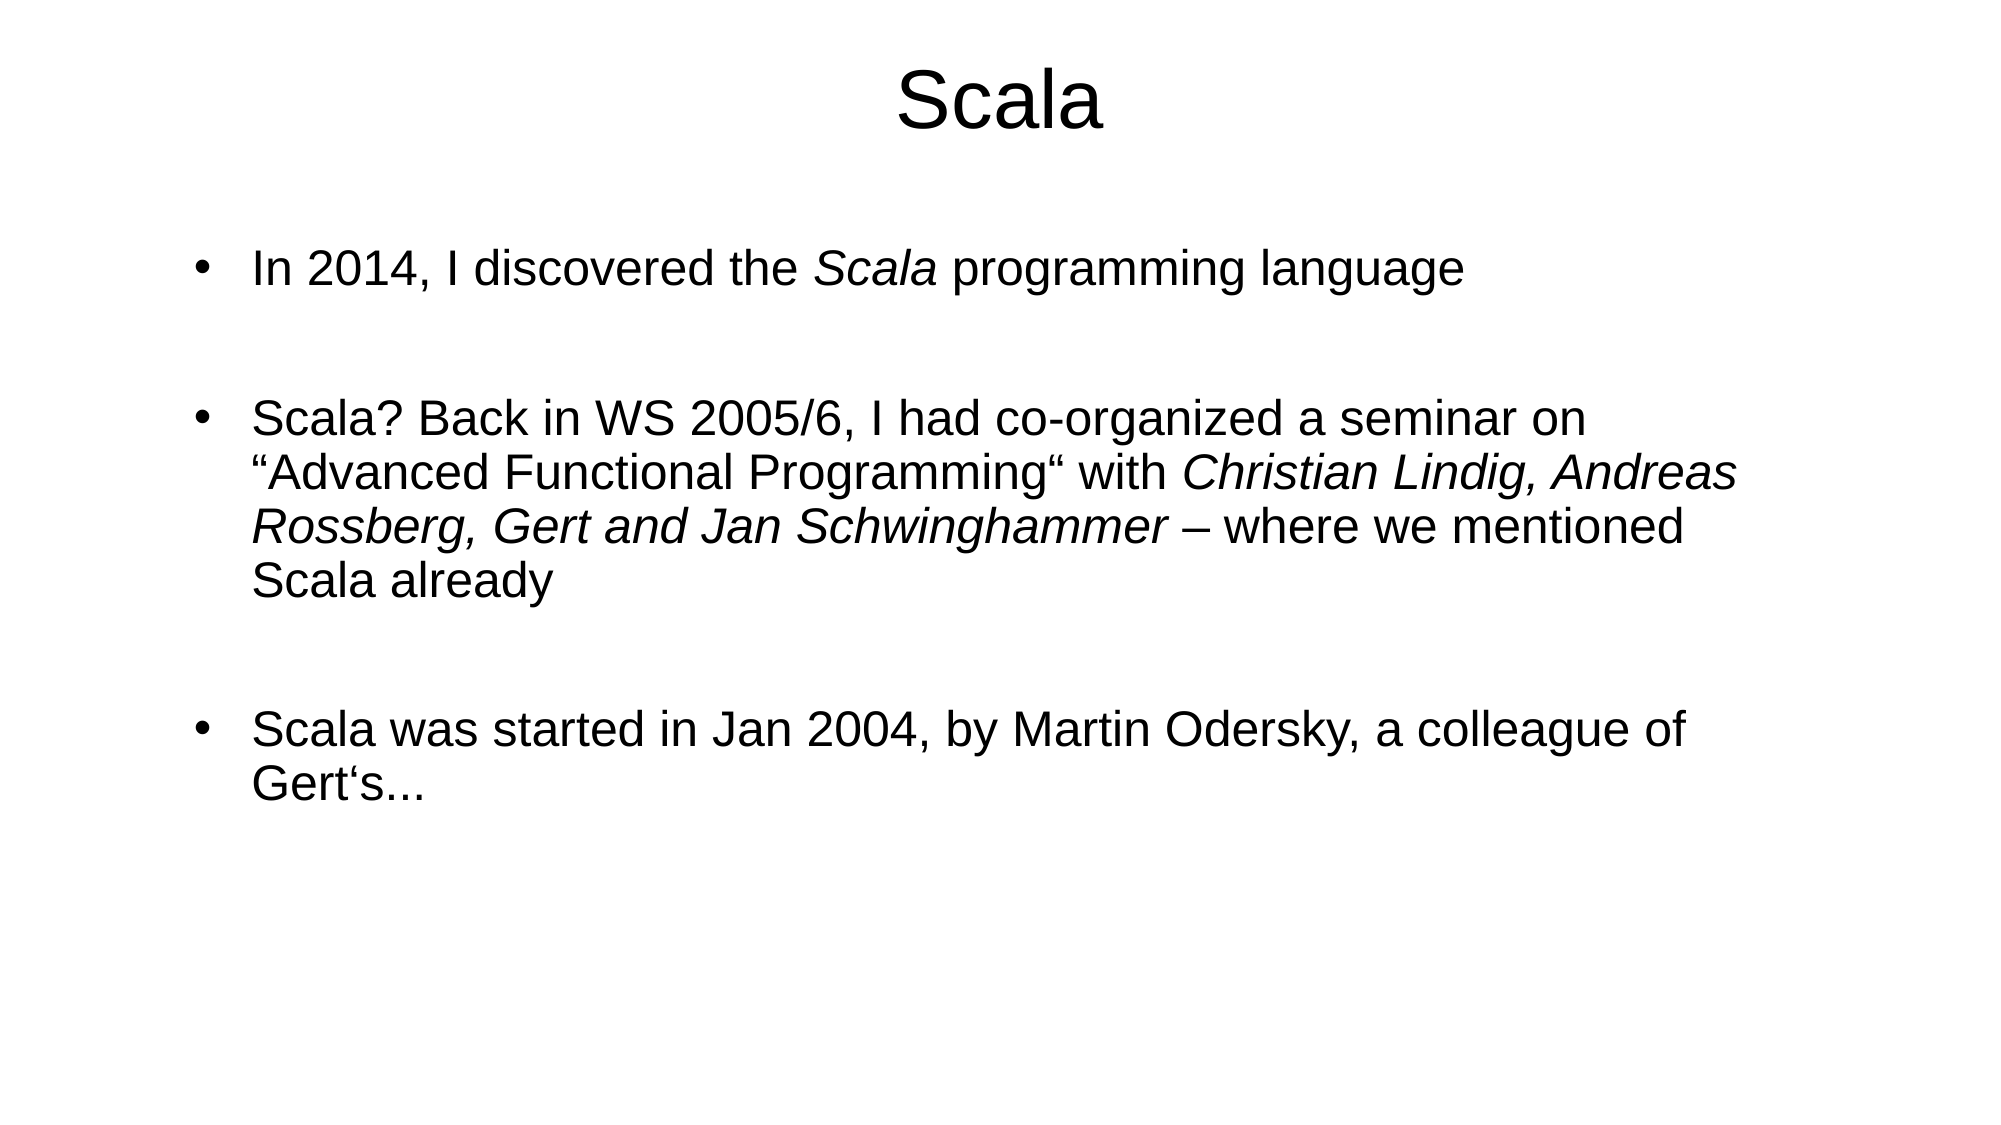

# Scala
In 2014, I discovered the Scala programming language

Scala? Back in WS 2005/6, I had co-organized a seminar on “Advanced Functional Programming“ with Christian Lindig, Andreas Rossberg, Gert and Jan Schwinghammer – where we mentioned Scala already

Scala was started in Jan 2004, by Martin Odersky, a colleague of Gert‘s...